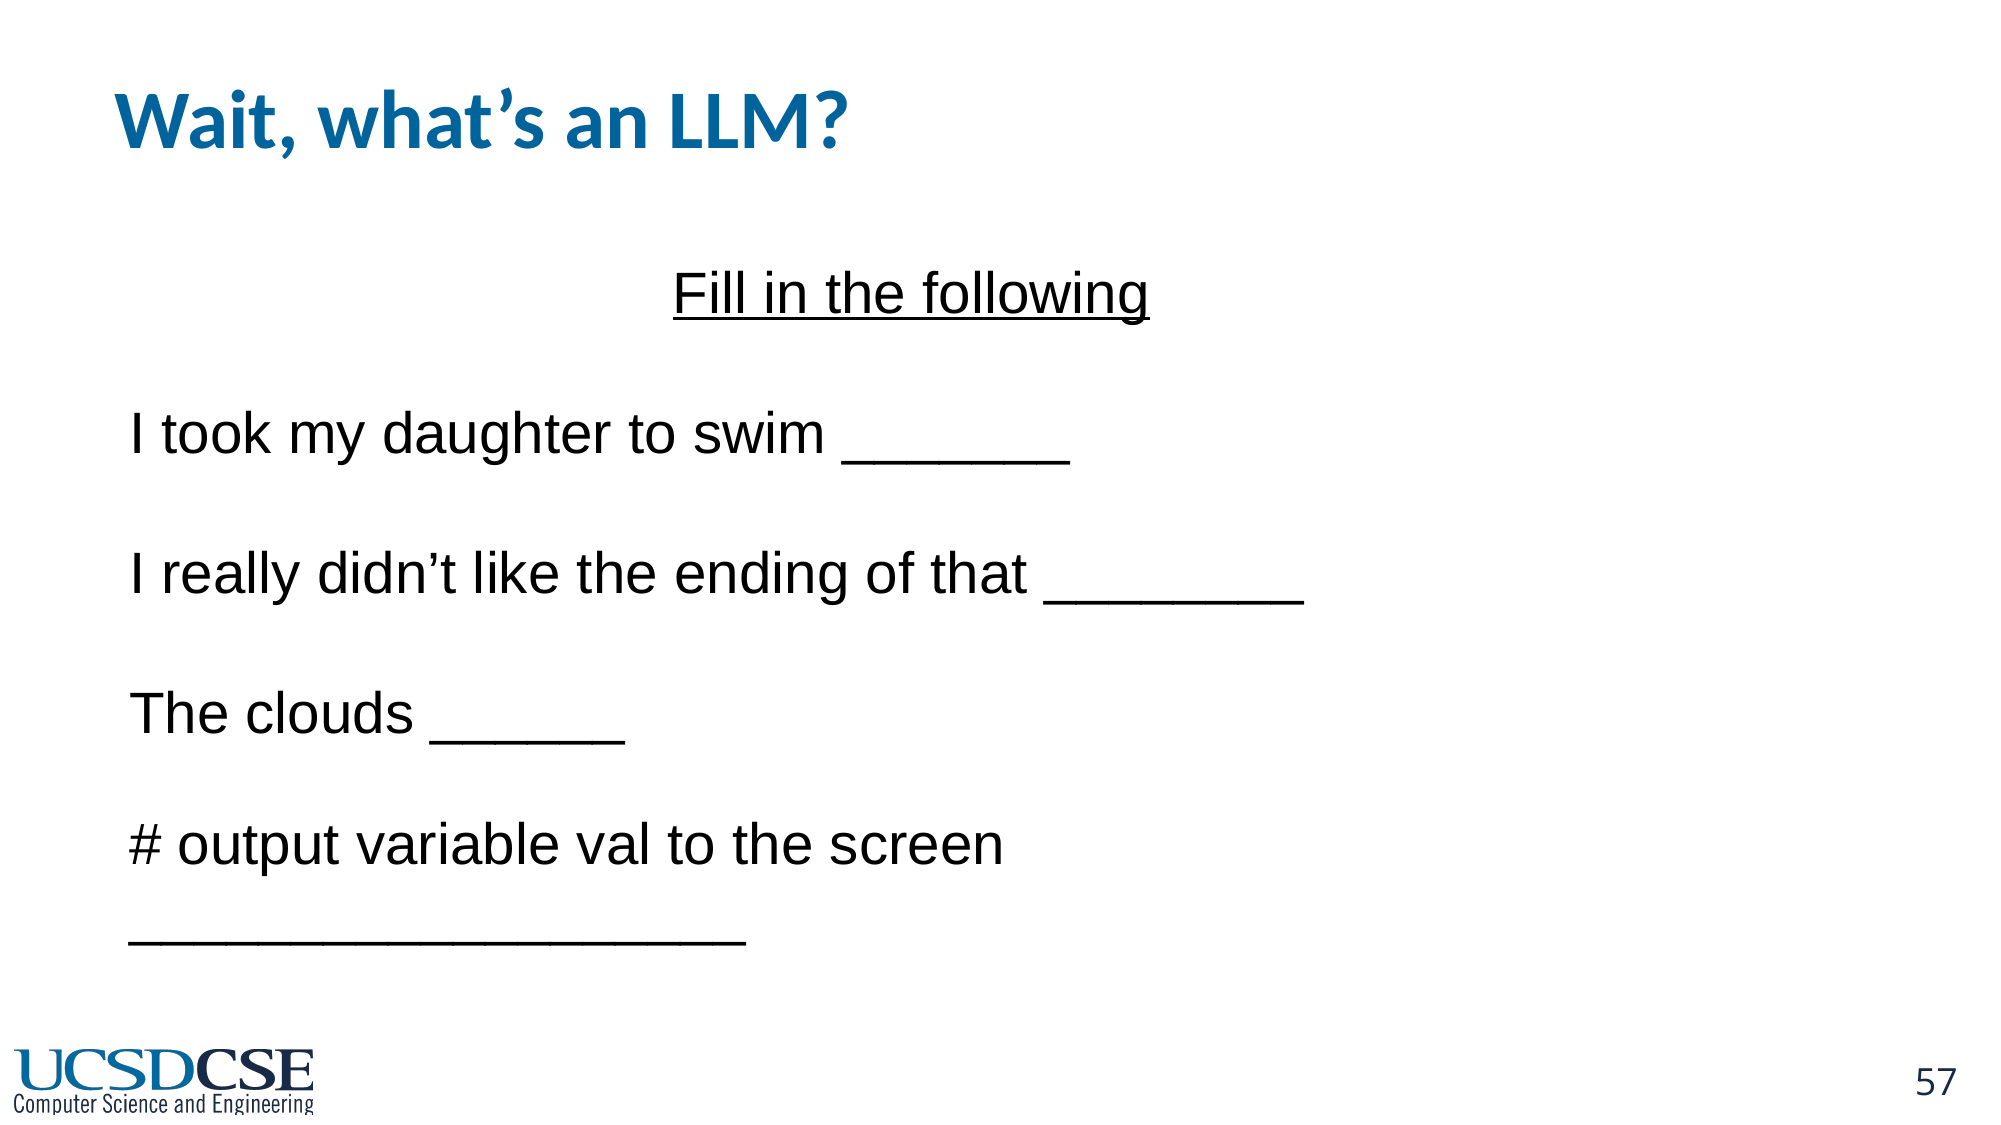

# Wait, what’s an LLM?
Fill in the following

I took my daughter to swim _______

I really didn’t like the ending of that ________

The clouds ______
# output variable val to the screen
___________________